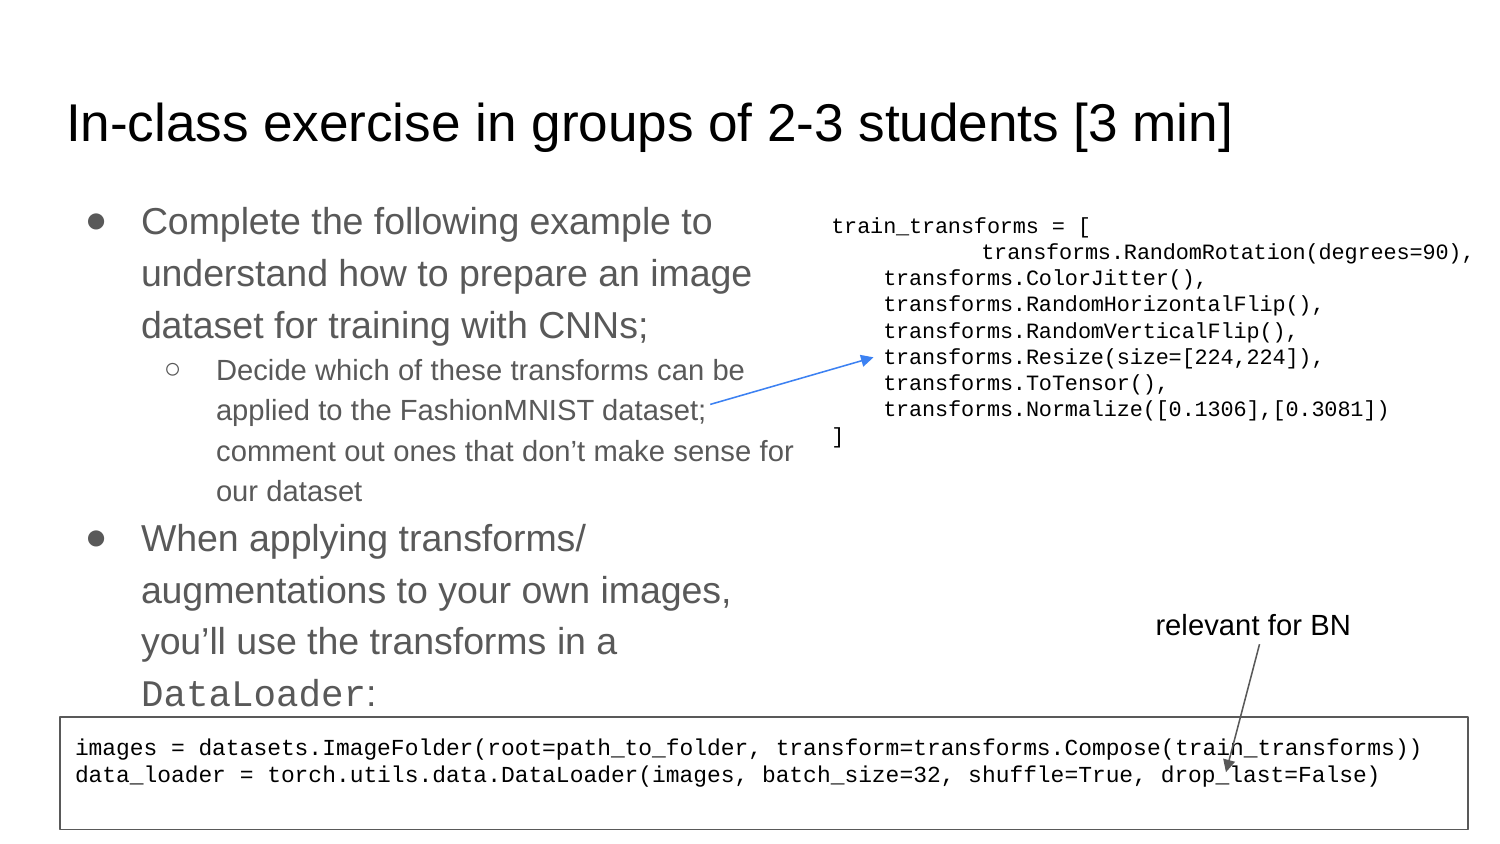

# In-class exercise in groups of 2-3 students [3 min]

Complete the following example to understand how to prepare an image dataset for training with CNNs;
Decide which of these transforms can be applied to the FashionMNIST dataset; comment out ones that don’t make sense for our dataset
When applying transforms/ augmentations to your own images, you’ll use the transforms in a DataLoader:
train_transforms = [
	transforms.RandomRotation(degrees=90),
    transforms.ColorJitter(),
    transforms.RandomHorizontalFlip(),
    transforms.RandomVerticalFlip(),
    transforms.Resize(size=[224,224]),
    transforms.ToTensor(),
    transforms.Normalize([0.1306],[0.3081])
]
relevant for BN
images = datasets.ImageFolder(root=path_to_folder, transform=transforms.Compose(train_transforms))
data_loader = torch.utils.data.DataLoader(images, batch_size=32, shuffle=True, drop_last=False)